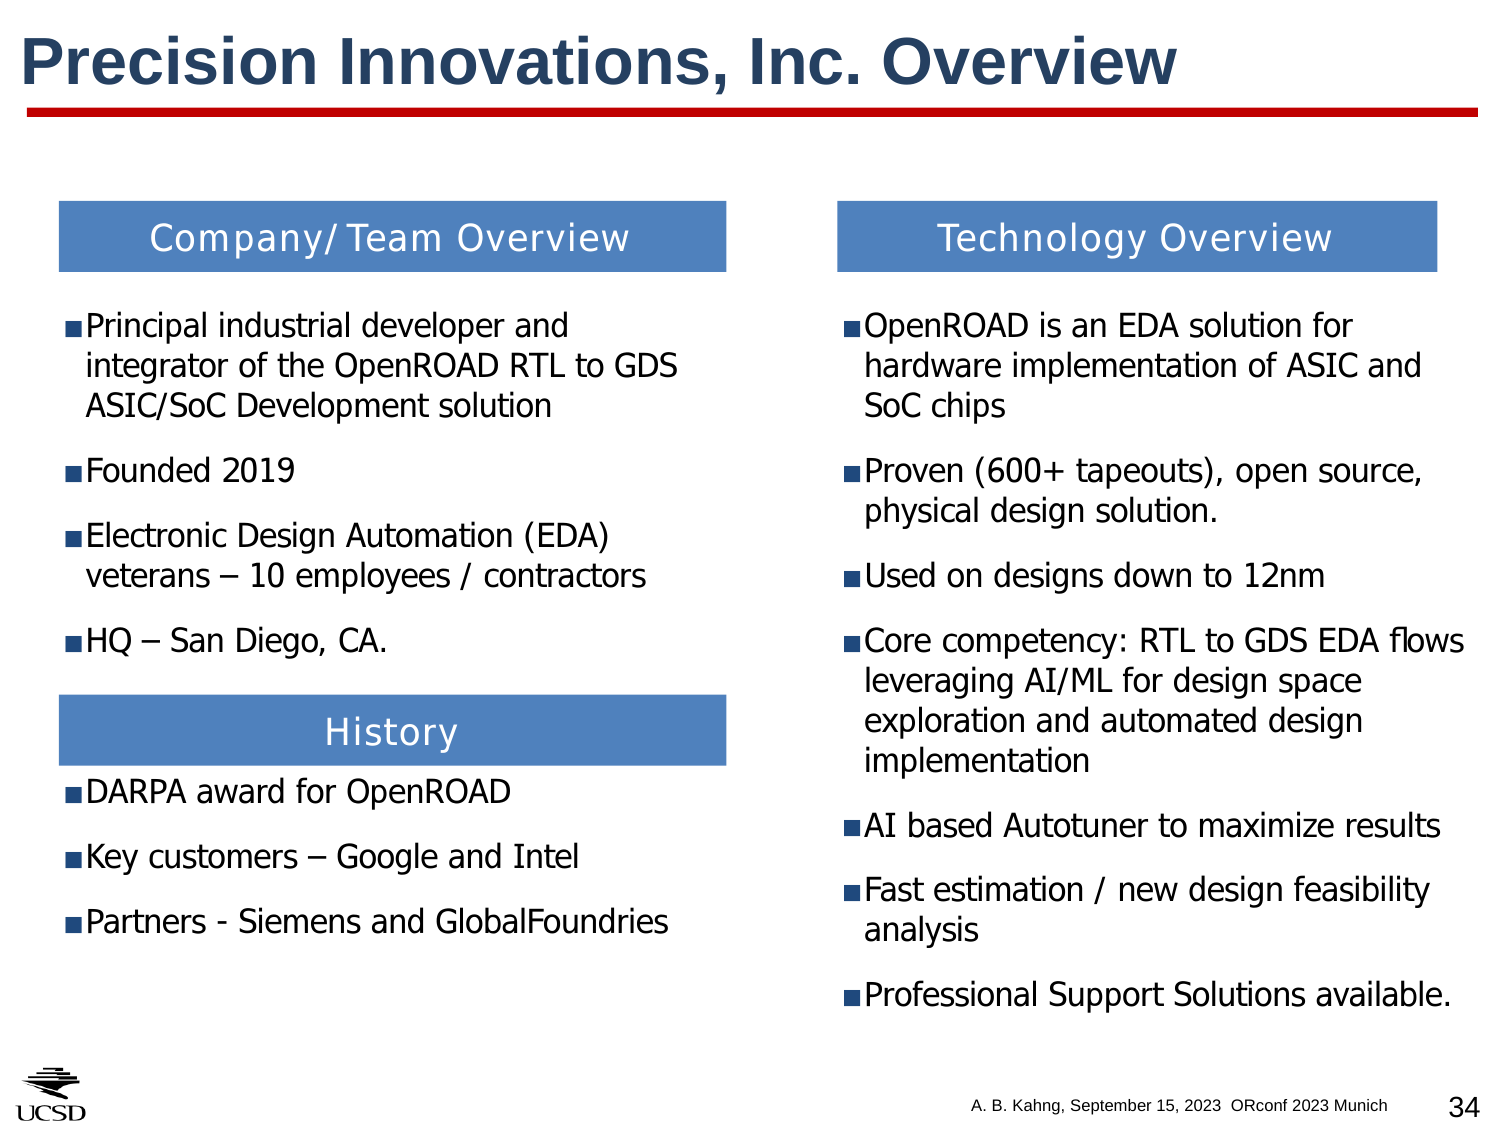

# Precision Innovations, Inc. Overview
Technology Overview
Company/Team Overview
Principal industrial developer and integrator of the OpenROAD RTL to GDS ASIC/SoC Development solution
Founded 2019
Electronic Design Automation (EDA) veterans – 10 employees / contractors
HQ – San Diego, CA.

OpenROAD is an EDA solution for hardware implementation of ASIC and SoC chips
Proven (600+ tapeouts), open source, physical design solution.
Used on designs down to 12nm
Core competency: RTL to GDS EDA flows leveraging AI/ML for design space exploration and automated design implementation
AI based Autotuner to maximize results
Fast estimation / new design feasibility analysis
Professional Support Solutions available.

History
DARPA award for OpenROAD
Key customers – Google and Intel
Partners - Siemens and GlobalFoundries